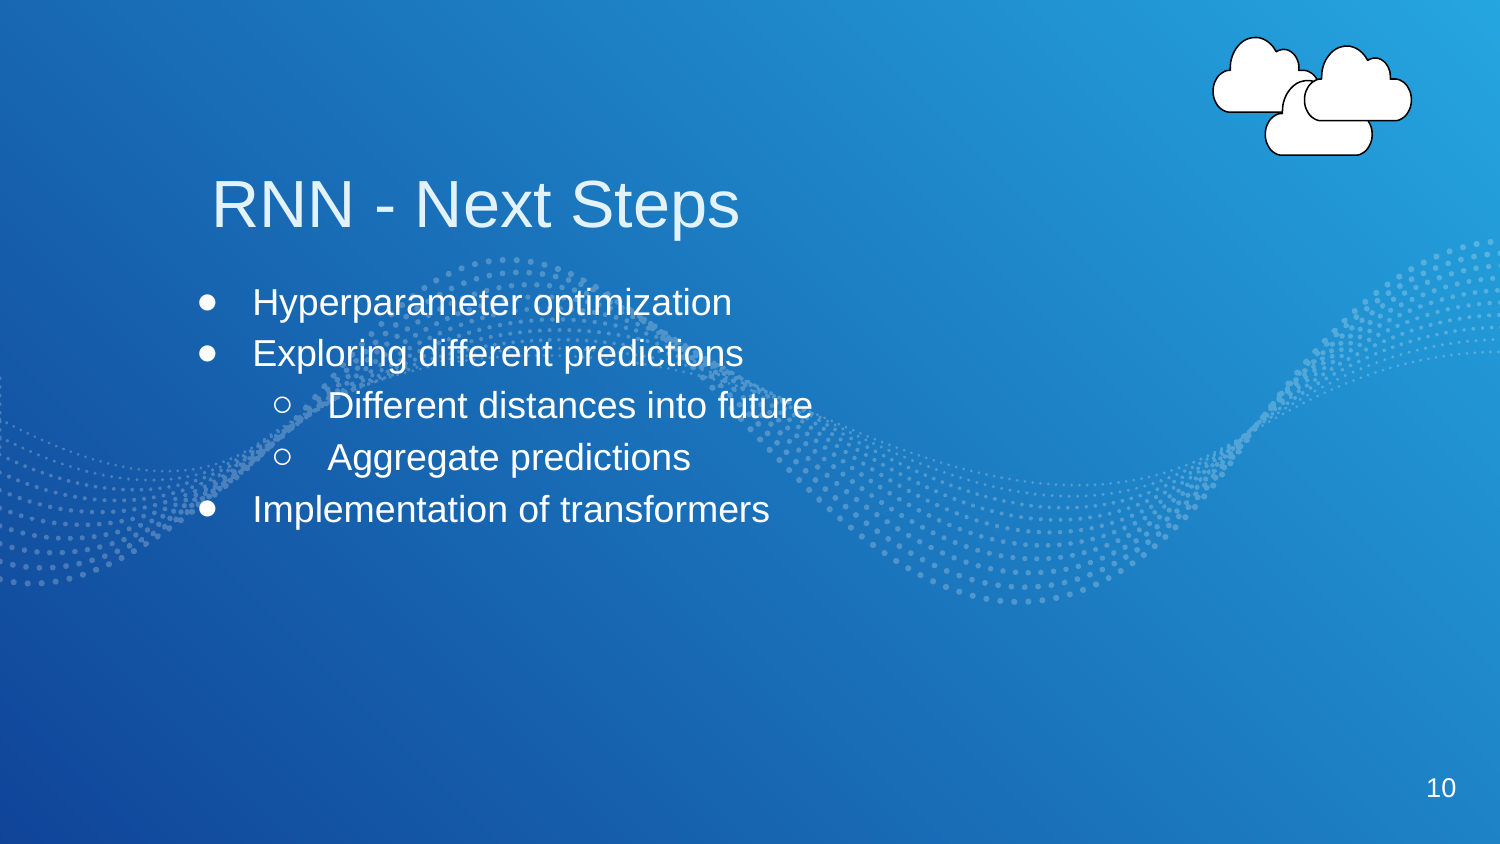

RNN - Next Steps
Hyperparameter optimization
Exploring different predictions
Different distances into future
Aggregate predictions
Implementation of transformers
10